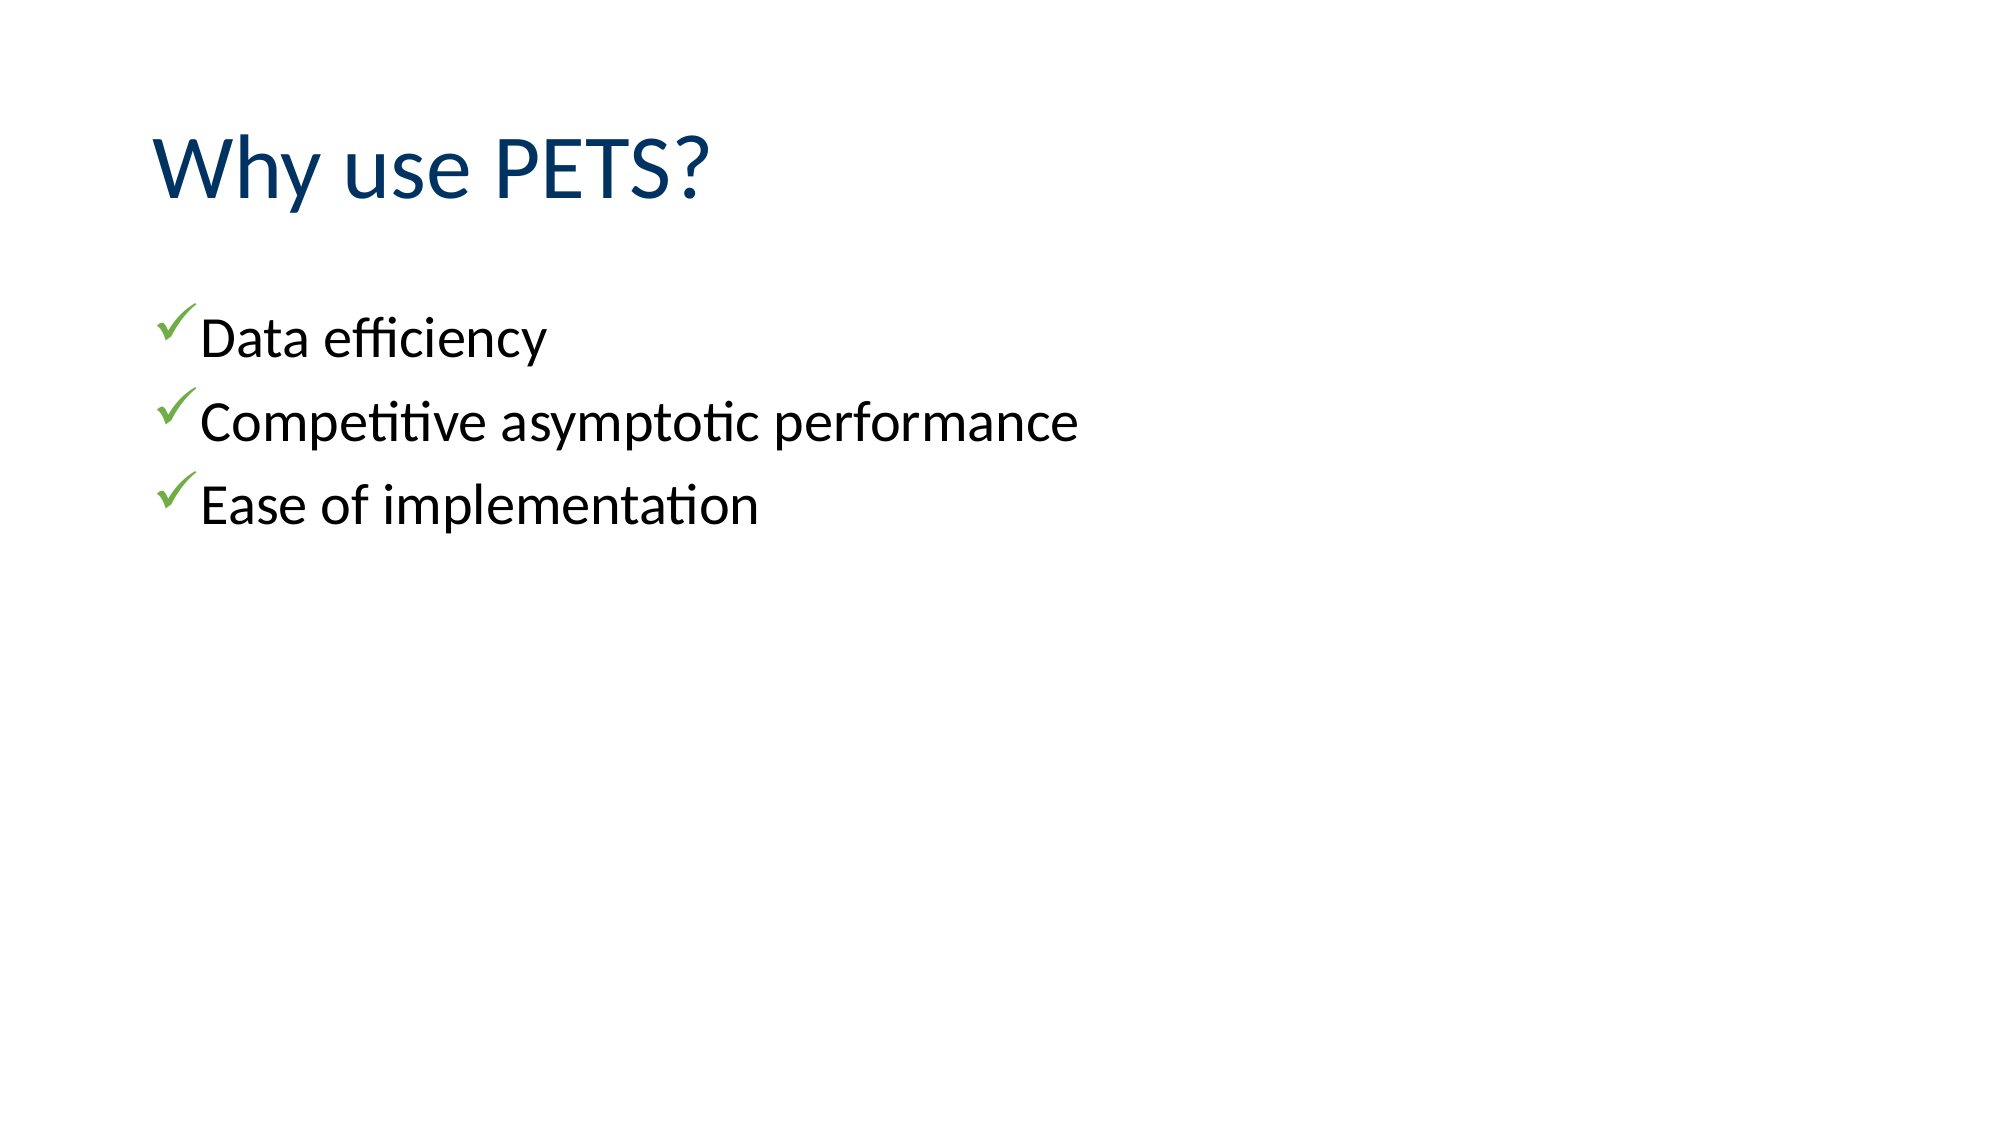

# Why use PETS?
Data efficiency
Competitive asymptotic performance
Ease of implementation